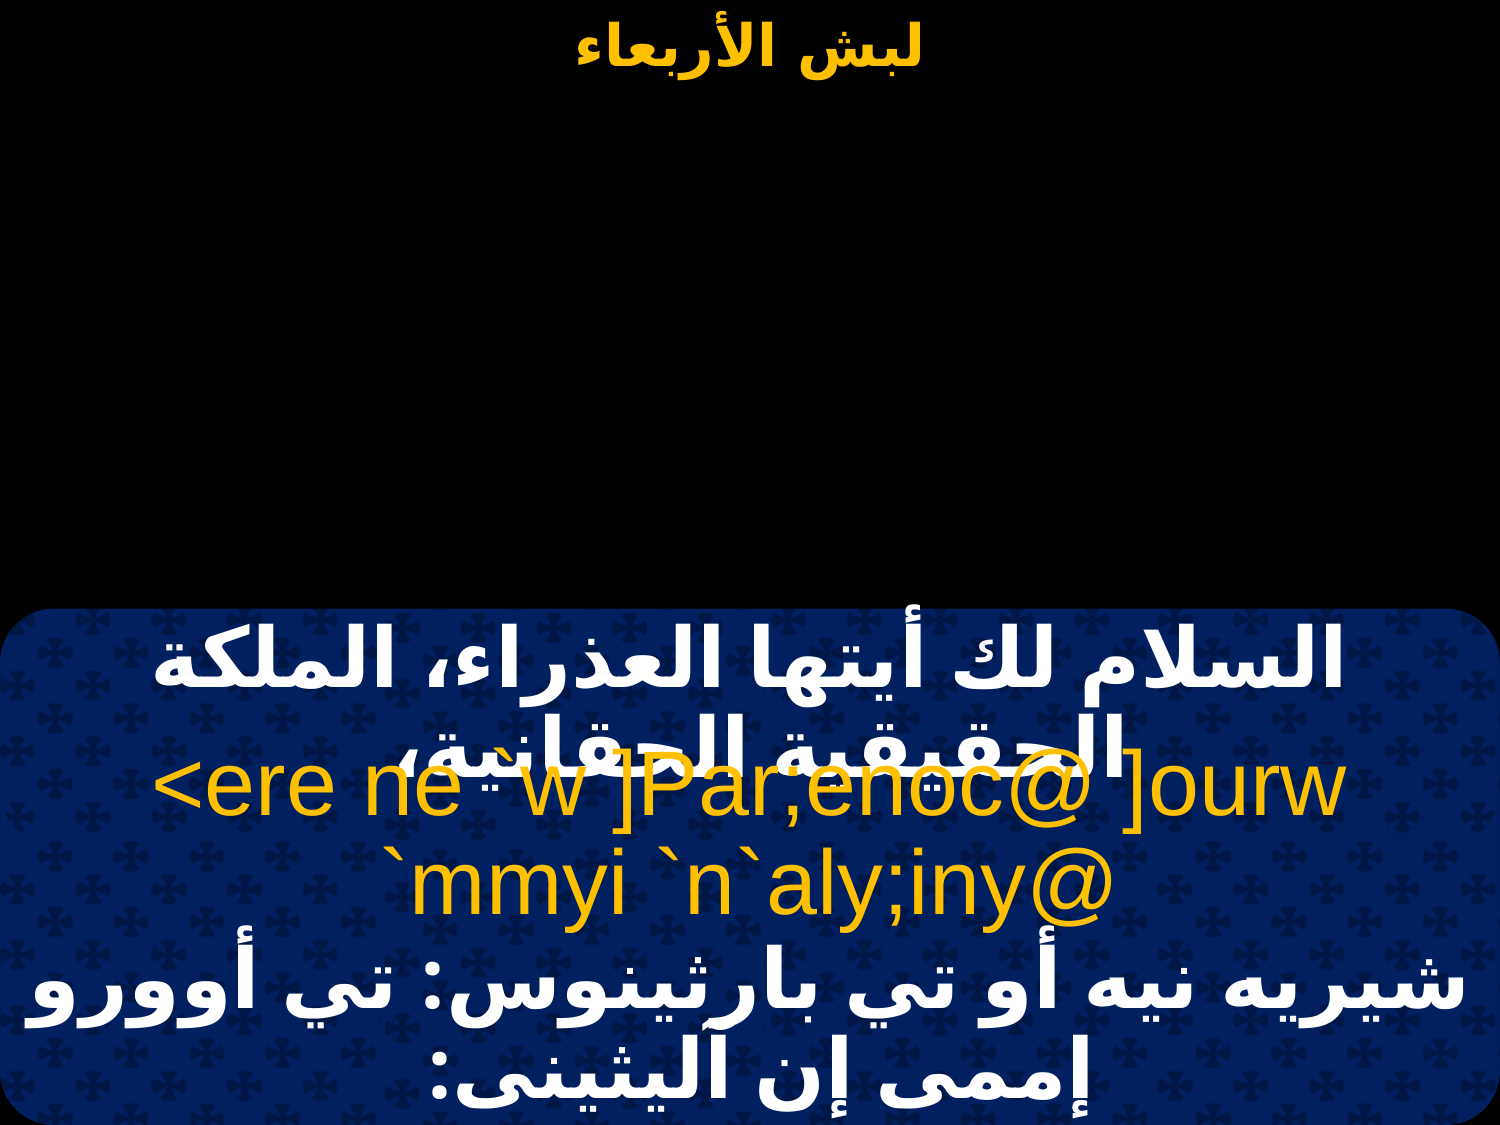

#
السلام لك أيتها العذراء، الملكة الحقيقية الحقانية،
<ere ne `w ]Par;enoc@ ]ourw `mmyi `n`aly;iny@
شيريه نيه أو تي بارثينوس: تي أوورو إممى إن آليثينى: